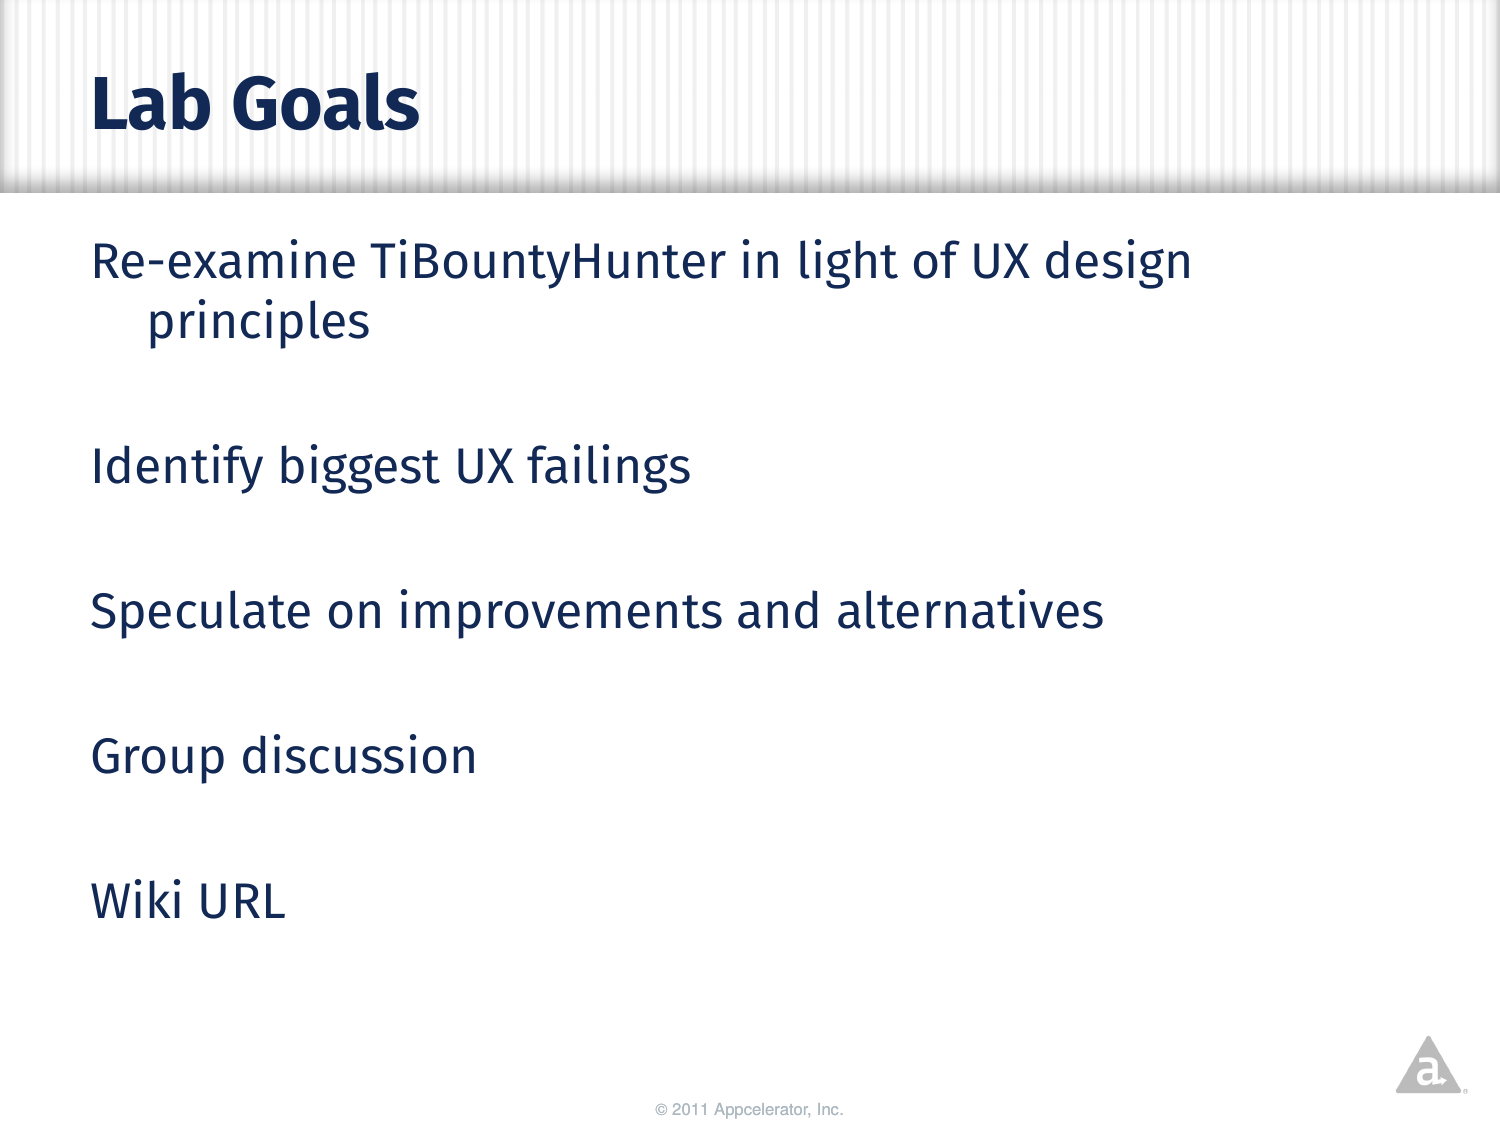

# Lab Goals
Re-examine TiBountyHunter in light of UX design principles

Identify biggest UX failings

Speculate on improvements and alternatives

Group discussion

Wiki URL